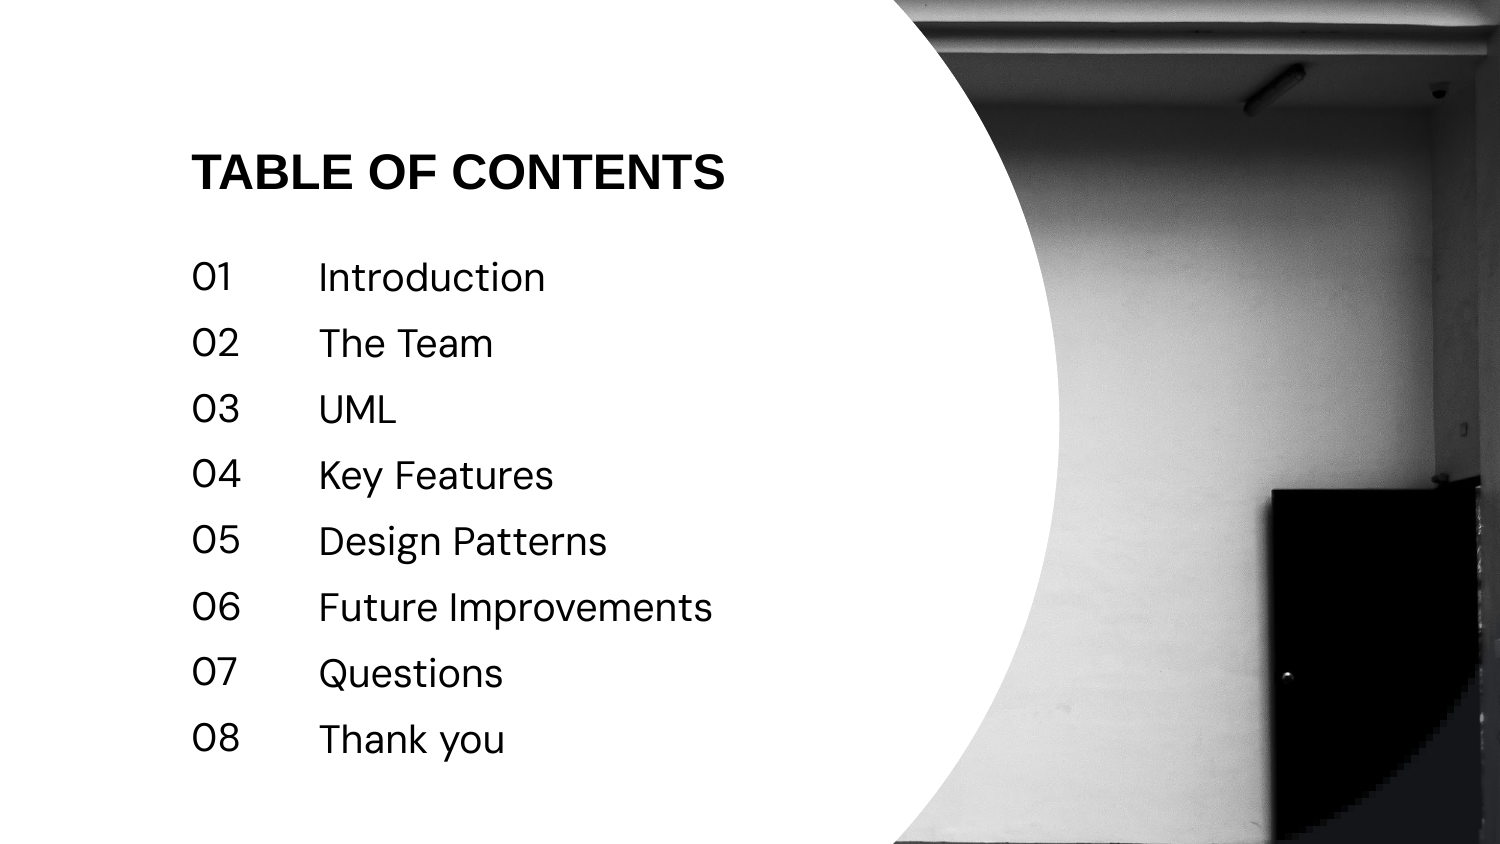

TABLE OF CONTENTS
01
02
03
04
05
06
07
08
Introduction
The Team
UML
Key Features
Design Patterns
Future Improvements
Questions
Thank you